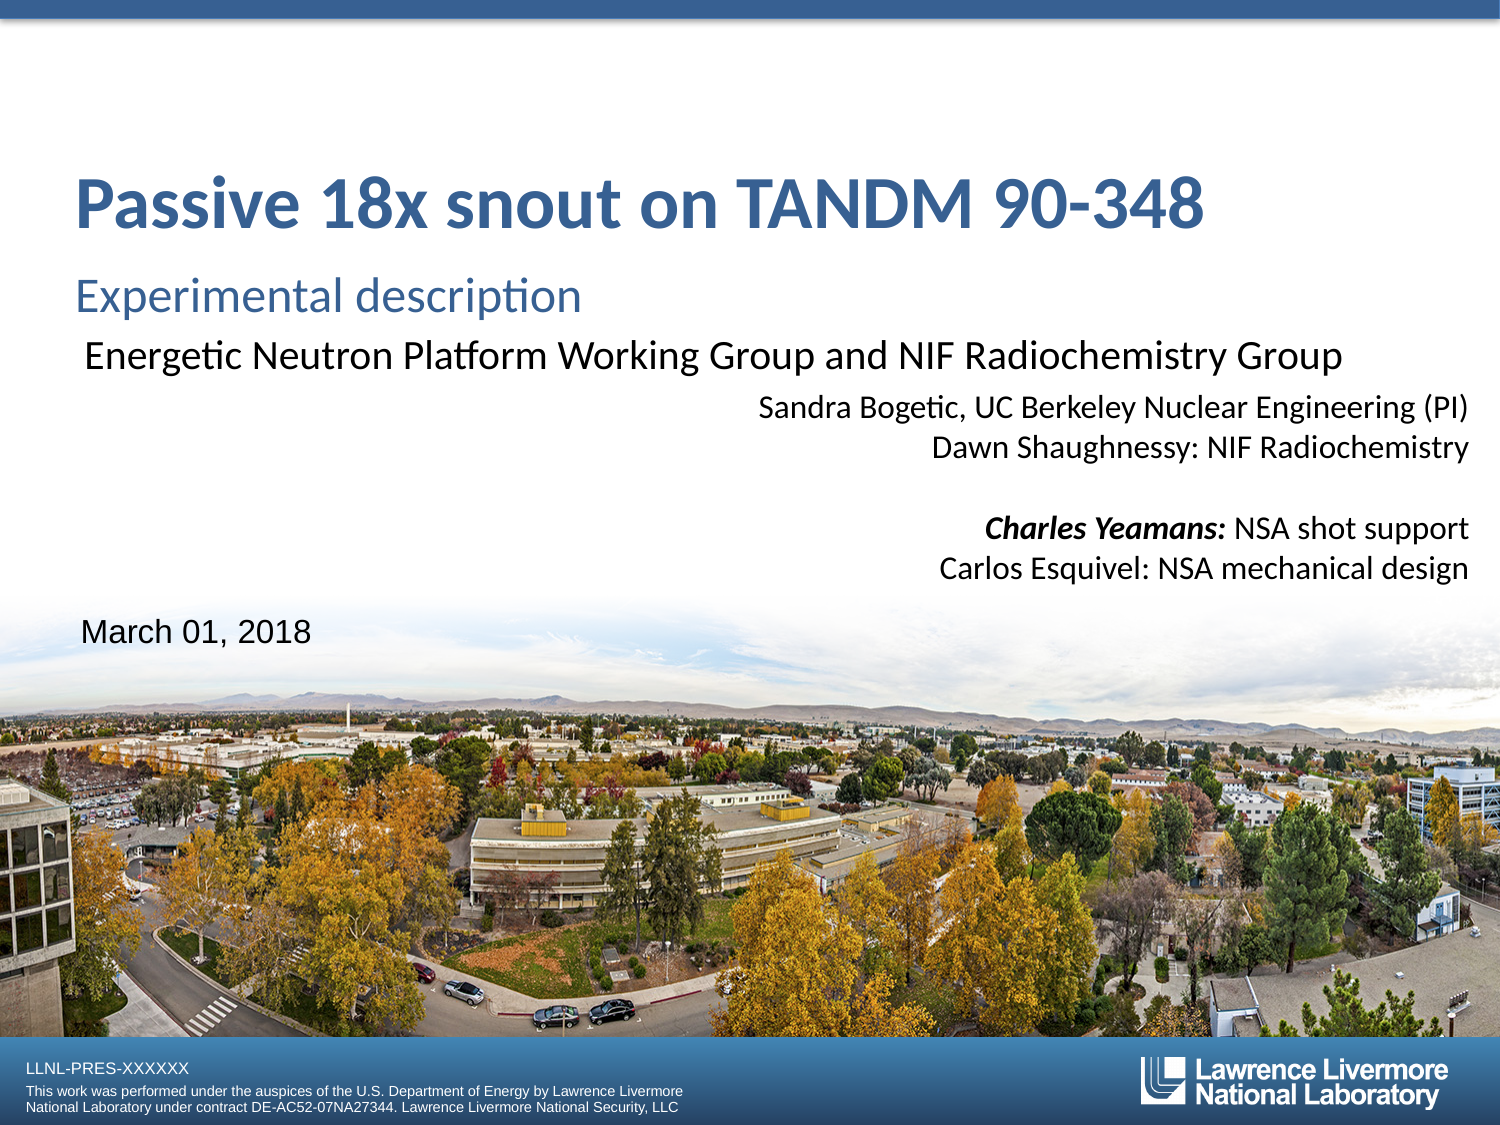

# Passive 18x snout on TANDM 90-348 Experimental description
Energetic Neutron Platform Working Group and NIF Radiochemistry Group
Sandra Bogetic, UC Berkeley Nuclear Engineering (PI)
Dawn Shaughnessy: NIF Radiochemistry
Charles Yeamans: NSA shot support
Carlos Esquivel: NSA mechanical design
March 01, 2018